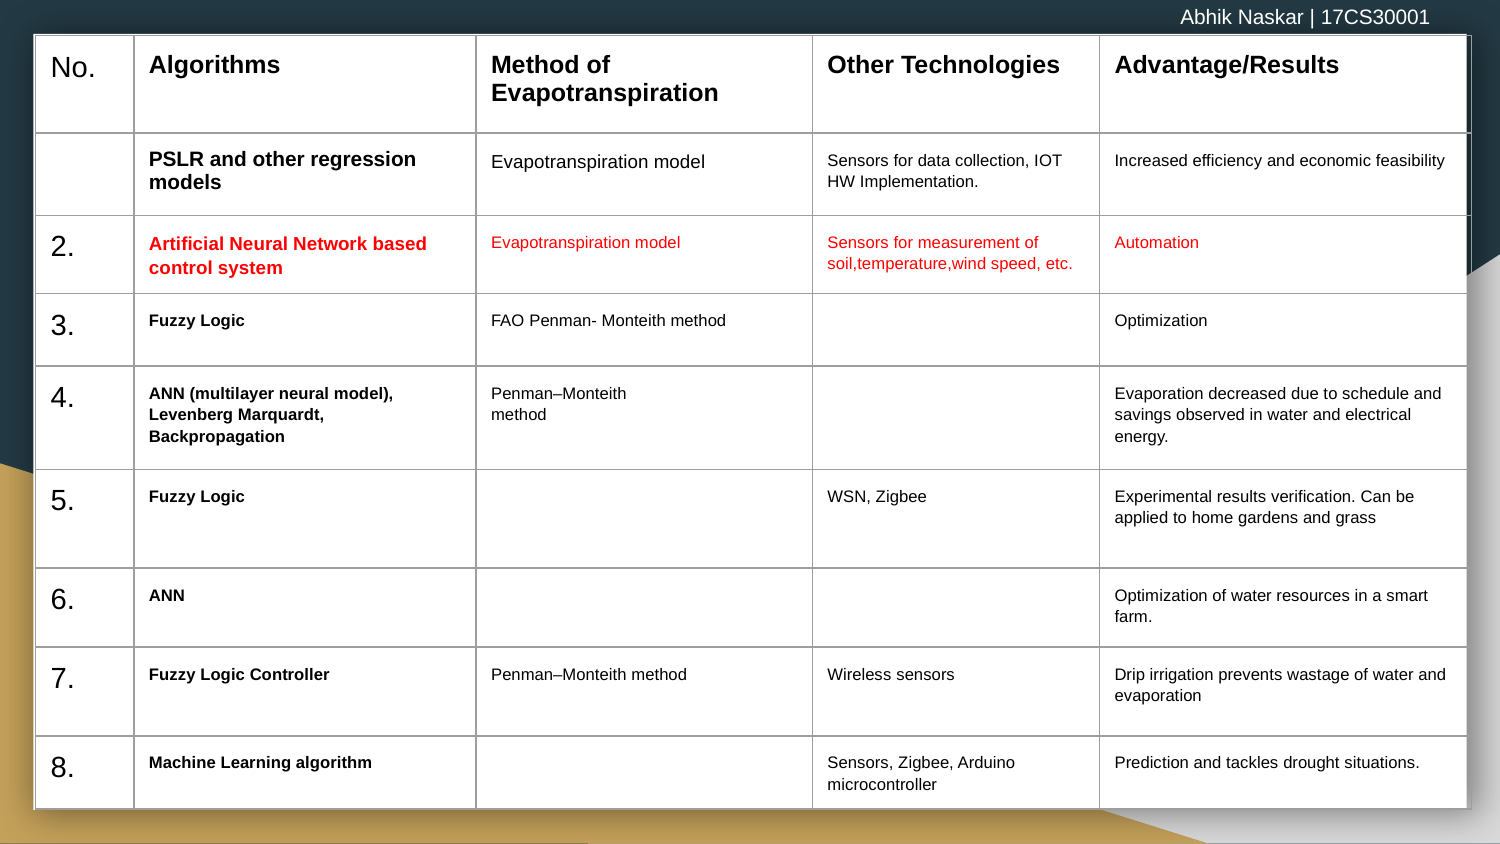

Abhik Naskar | 17CS30001
| No. | Algorithms | Method of Evapotranspiration | Other Technologies | Advantage/Results |
| --- | --- | --- | --- | --- |
|  | PSLR and other regression models | Evapotranspiration model | Sensors for data collection, IOT HW Implementation. | Increased efficiency and economic feasibility |
| 2. | Artificial Neural Network based control system | Evapotranspiration model | Sensors for measurement of soil,temperature,wind speed, etc. | Automation |
| 3. | Fuzzy Logic | FAO Penman- Monteith method |  | Optimization |
| 4. | ANN (multilayer neural model), Levenberg Marquardt, Backpropagation | Penman–Monteith method |  | Evaporation decreased due to schedule and savings observed in water and electrical energy. |
| 5. | Fuzzy Logic |  | WSN, Zigbee | Experimental results verification. Can be applied to home gardens and grass |
| 6. | ANN |  |  | Optimization of water resources in a smart farm. |
| 7. | Fuzzy Logic Controller | Penman–Monteith method | Wireless sensors | Drip irrigation prevents wastage of water and evaporation |
| 8. | Machine Learning algorithm |  | Sensors, Zigbee, Arduino microcontroller | Prediction and tackles drought situations. |